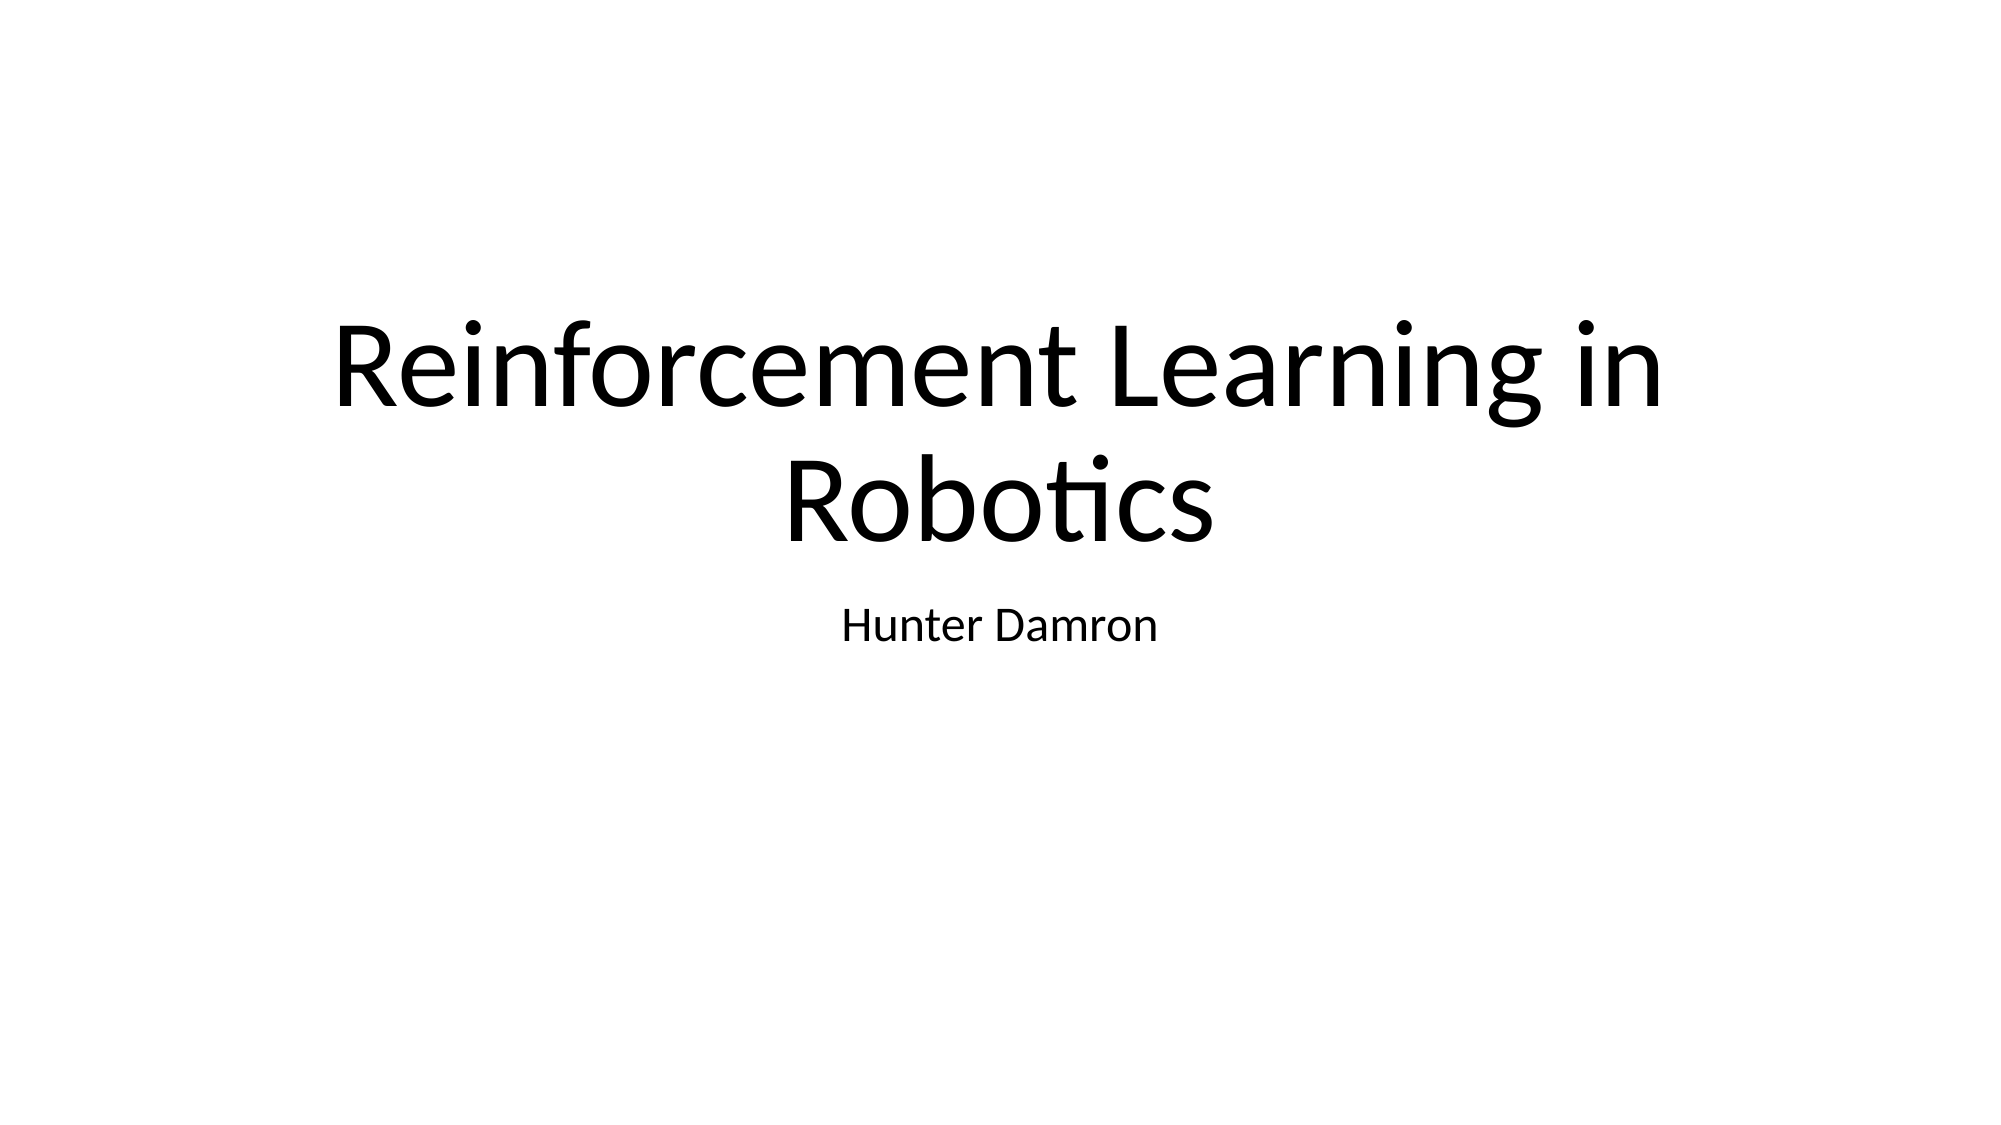

# Reinforcement Learning in Robotics
Hunter Damron